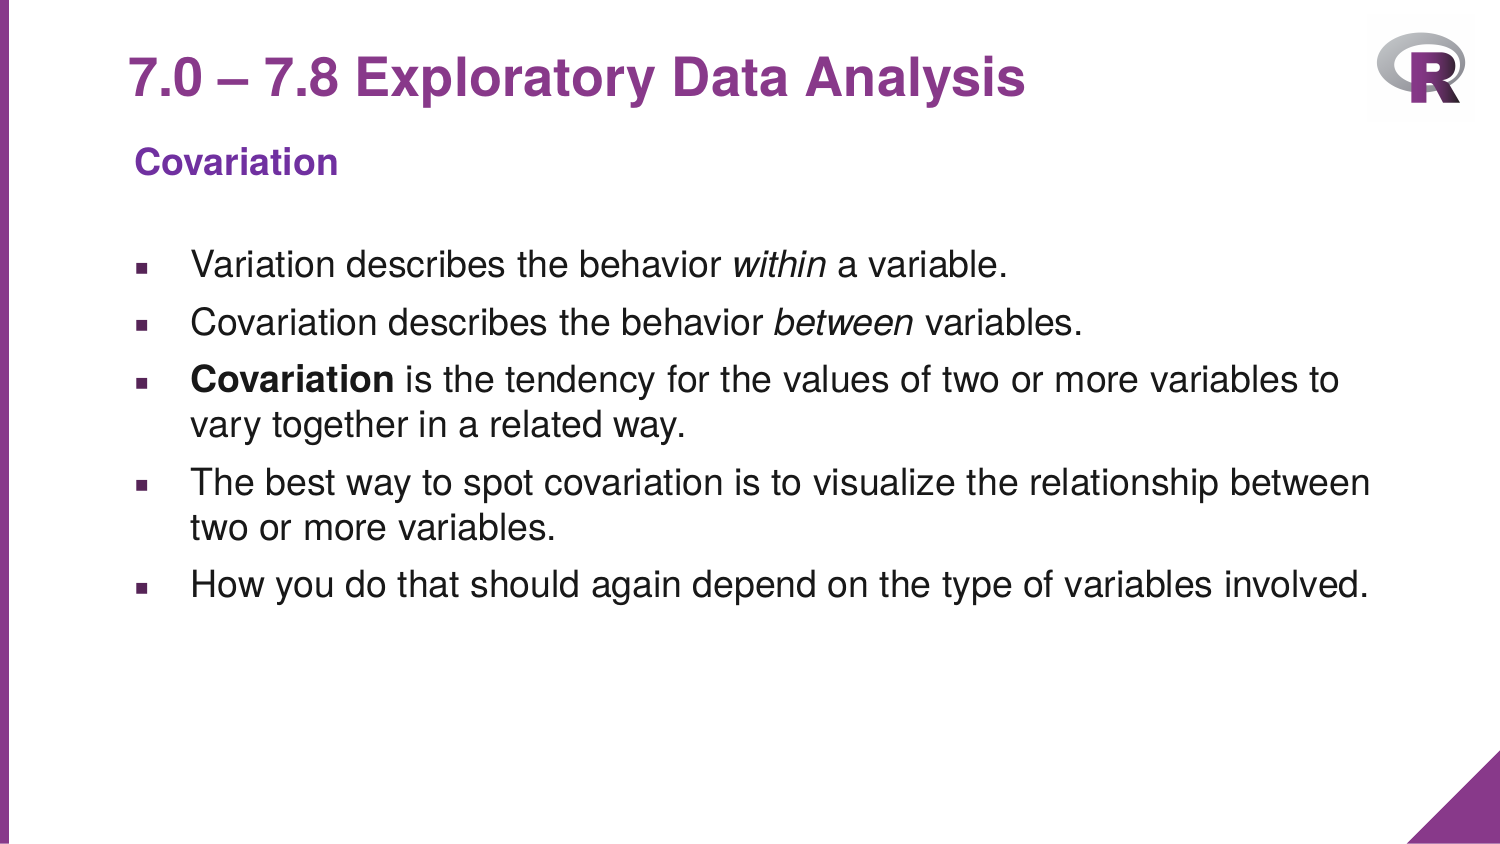

# 7.0 – 7.8 Exploratory Data Analysis
Covariation
Variation describes the behavior within a variable.
Covariation describes the behavior between variables.
Covariation is the tendency for the values of two or more variables to vary together in a related way.
The best way to spot covariation is to visualize the relationship between two or more variables.
How you do that should again depend on the type of variables involved.